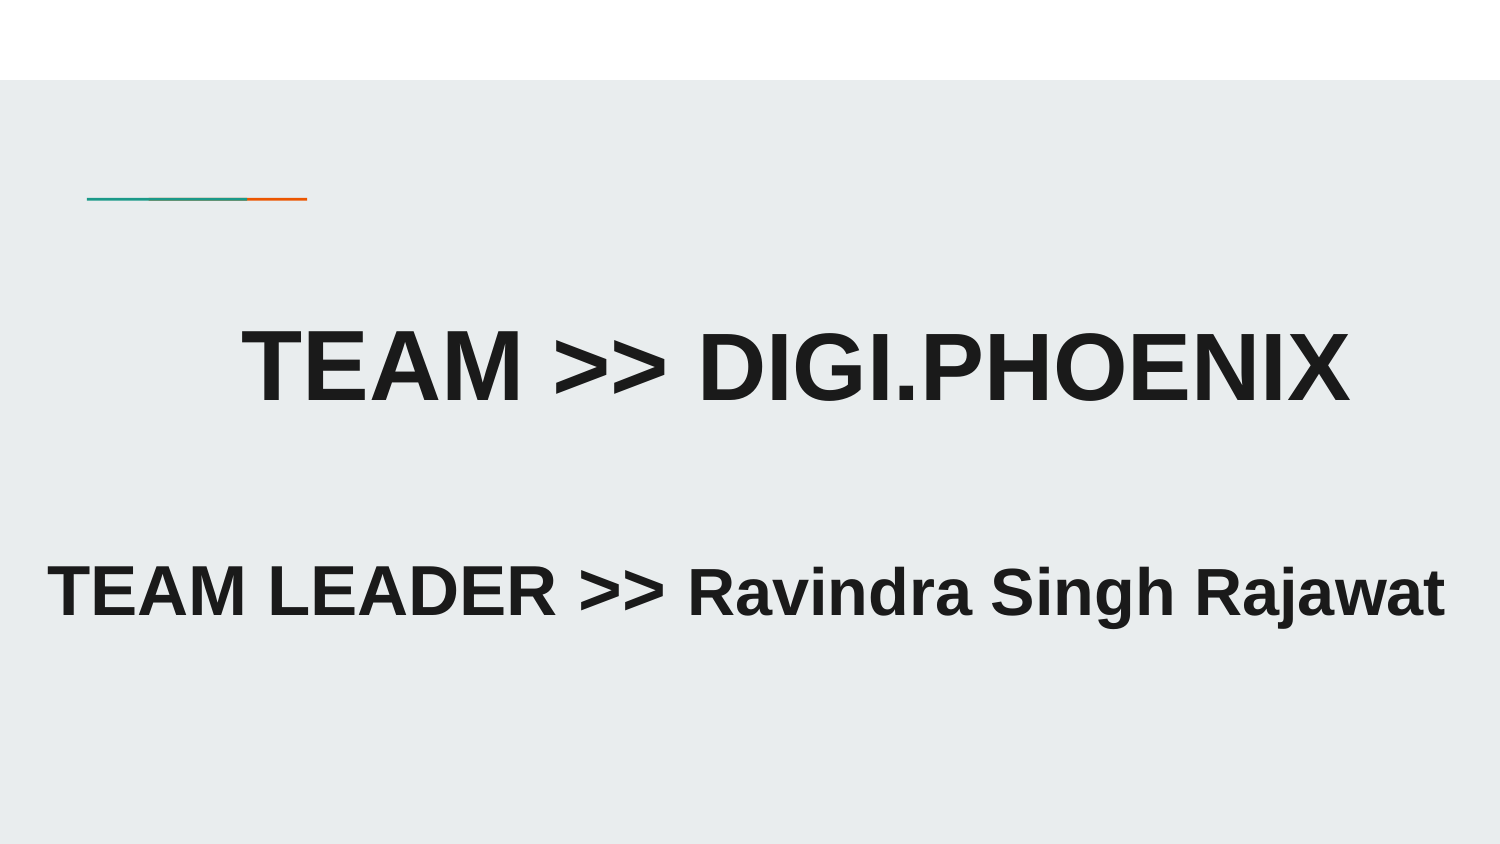

# TEAM >> DIGI.PHOENIX

TEAM LEADER >> Ravindra Singh Rajawat